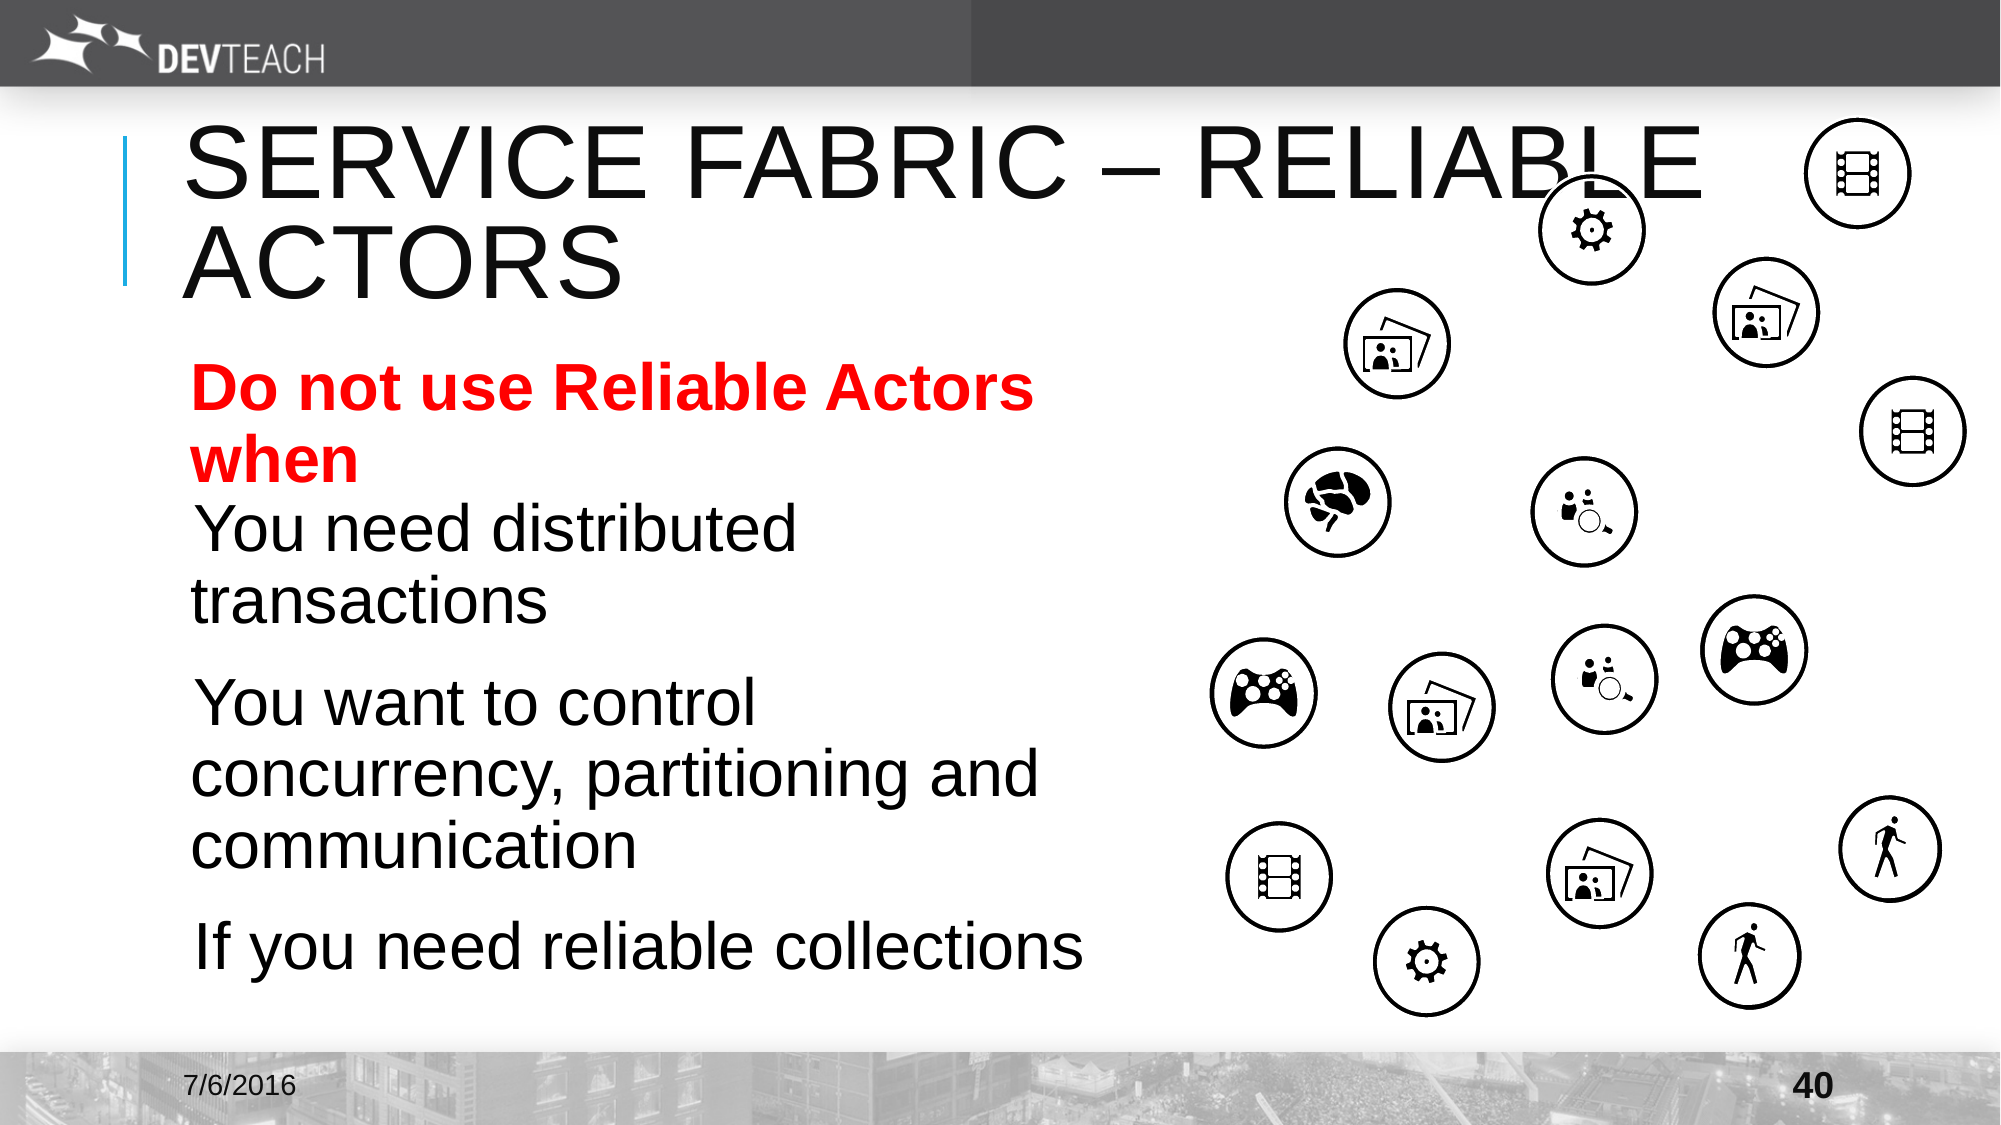

# Service Fabric – Reliable Actors

Do not use Reliable Actors when

You need distributed transactions
You want to control concurrency, partitioning and communication
If you need reliable collections

7/6/2016
40